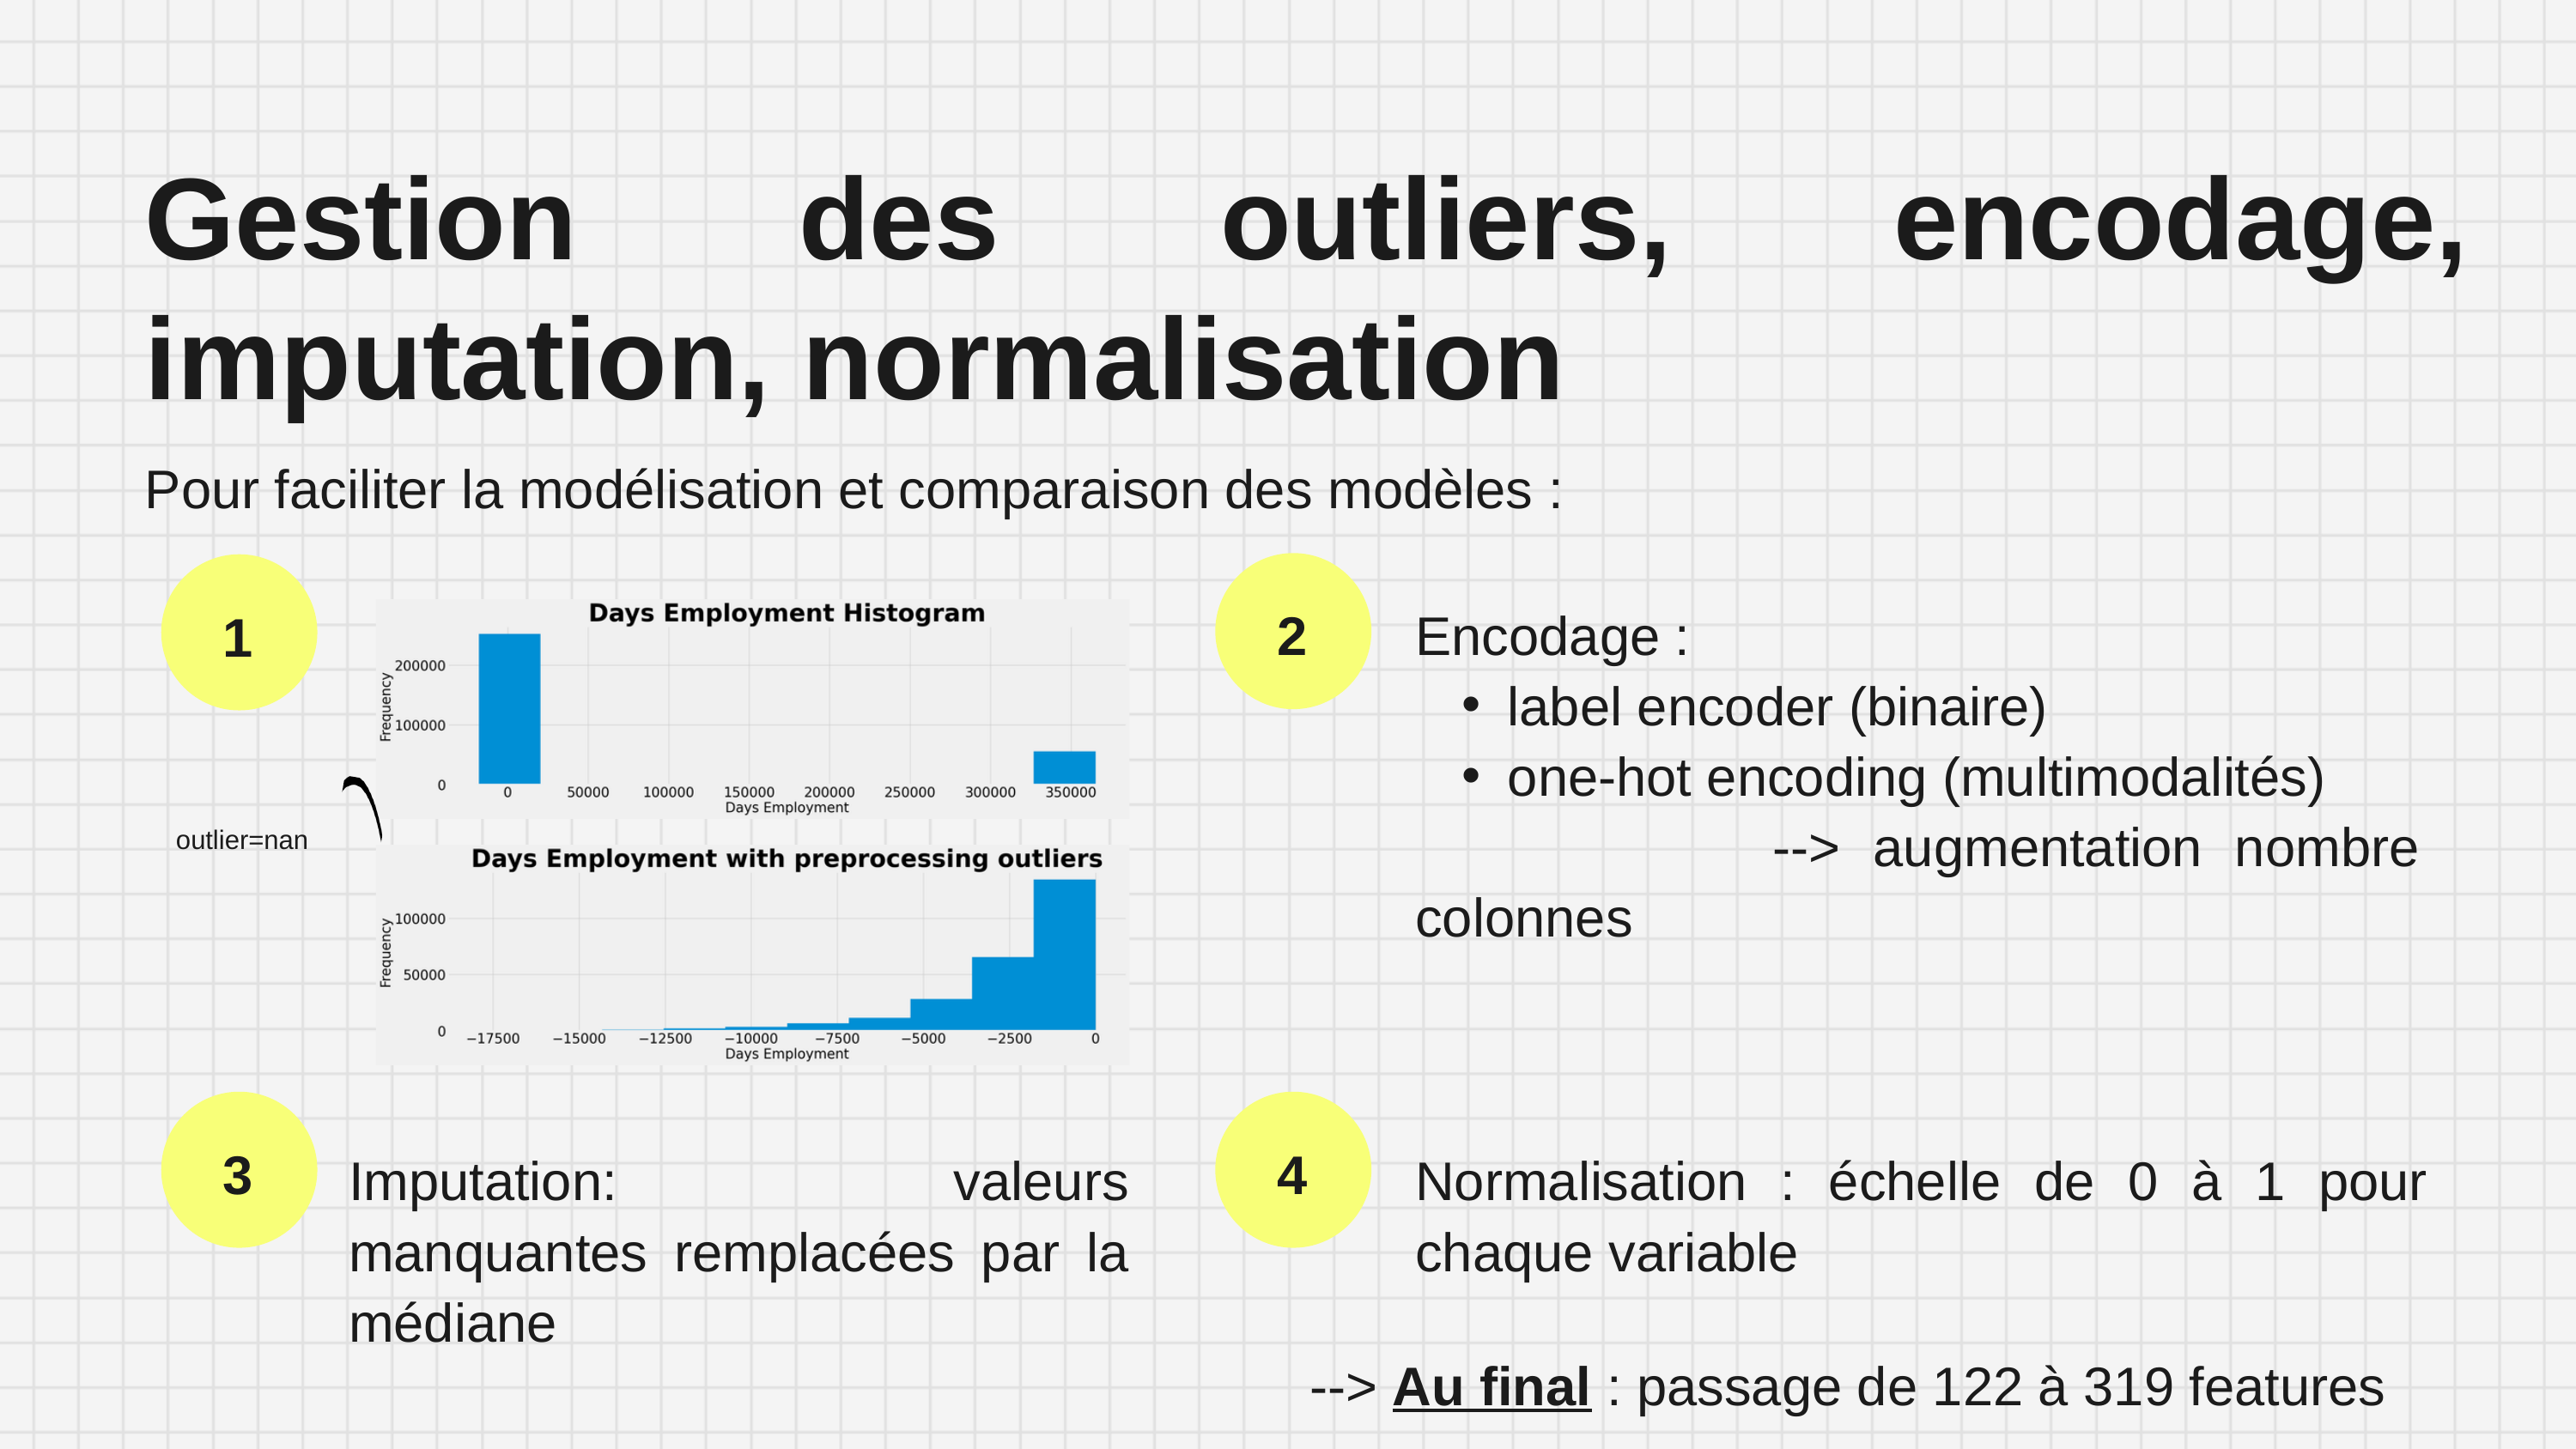

Gestion des outliers, encodage, imputation, normalisation
Pour faciliter la modélisation et comparaison des modèles :

Encodage :
label encoder (binaire)
one-hot encoding (multimodalités)
           --> augmentation nombre colonnes
2
1

outlier=nan

3
4
Imputation:  valeurs manquantes remplacées par la médiane
Normalisation : échelle de 0 à 1 pour chaque variable
--> Au final : passage de 122 à 319 features